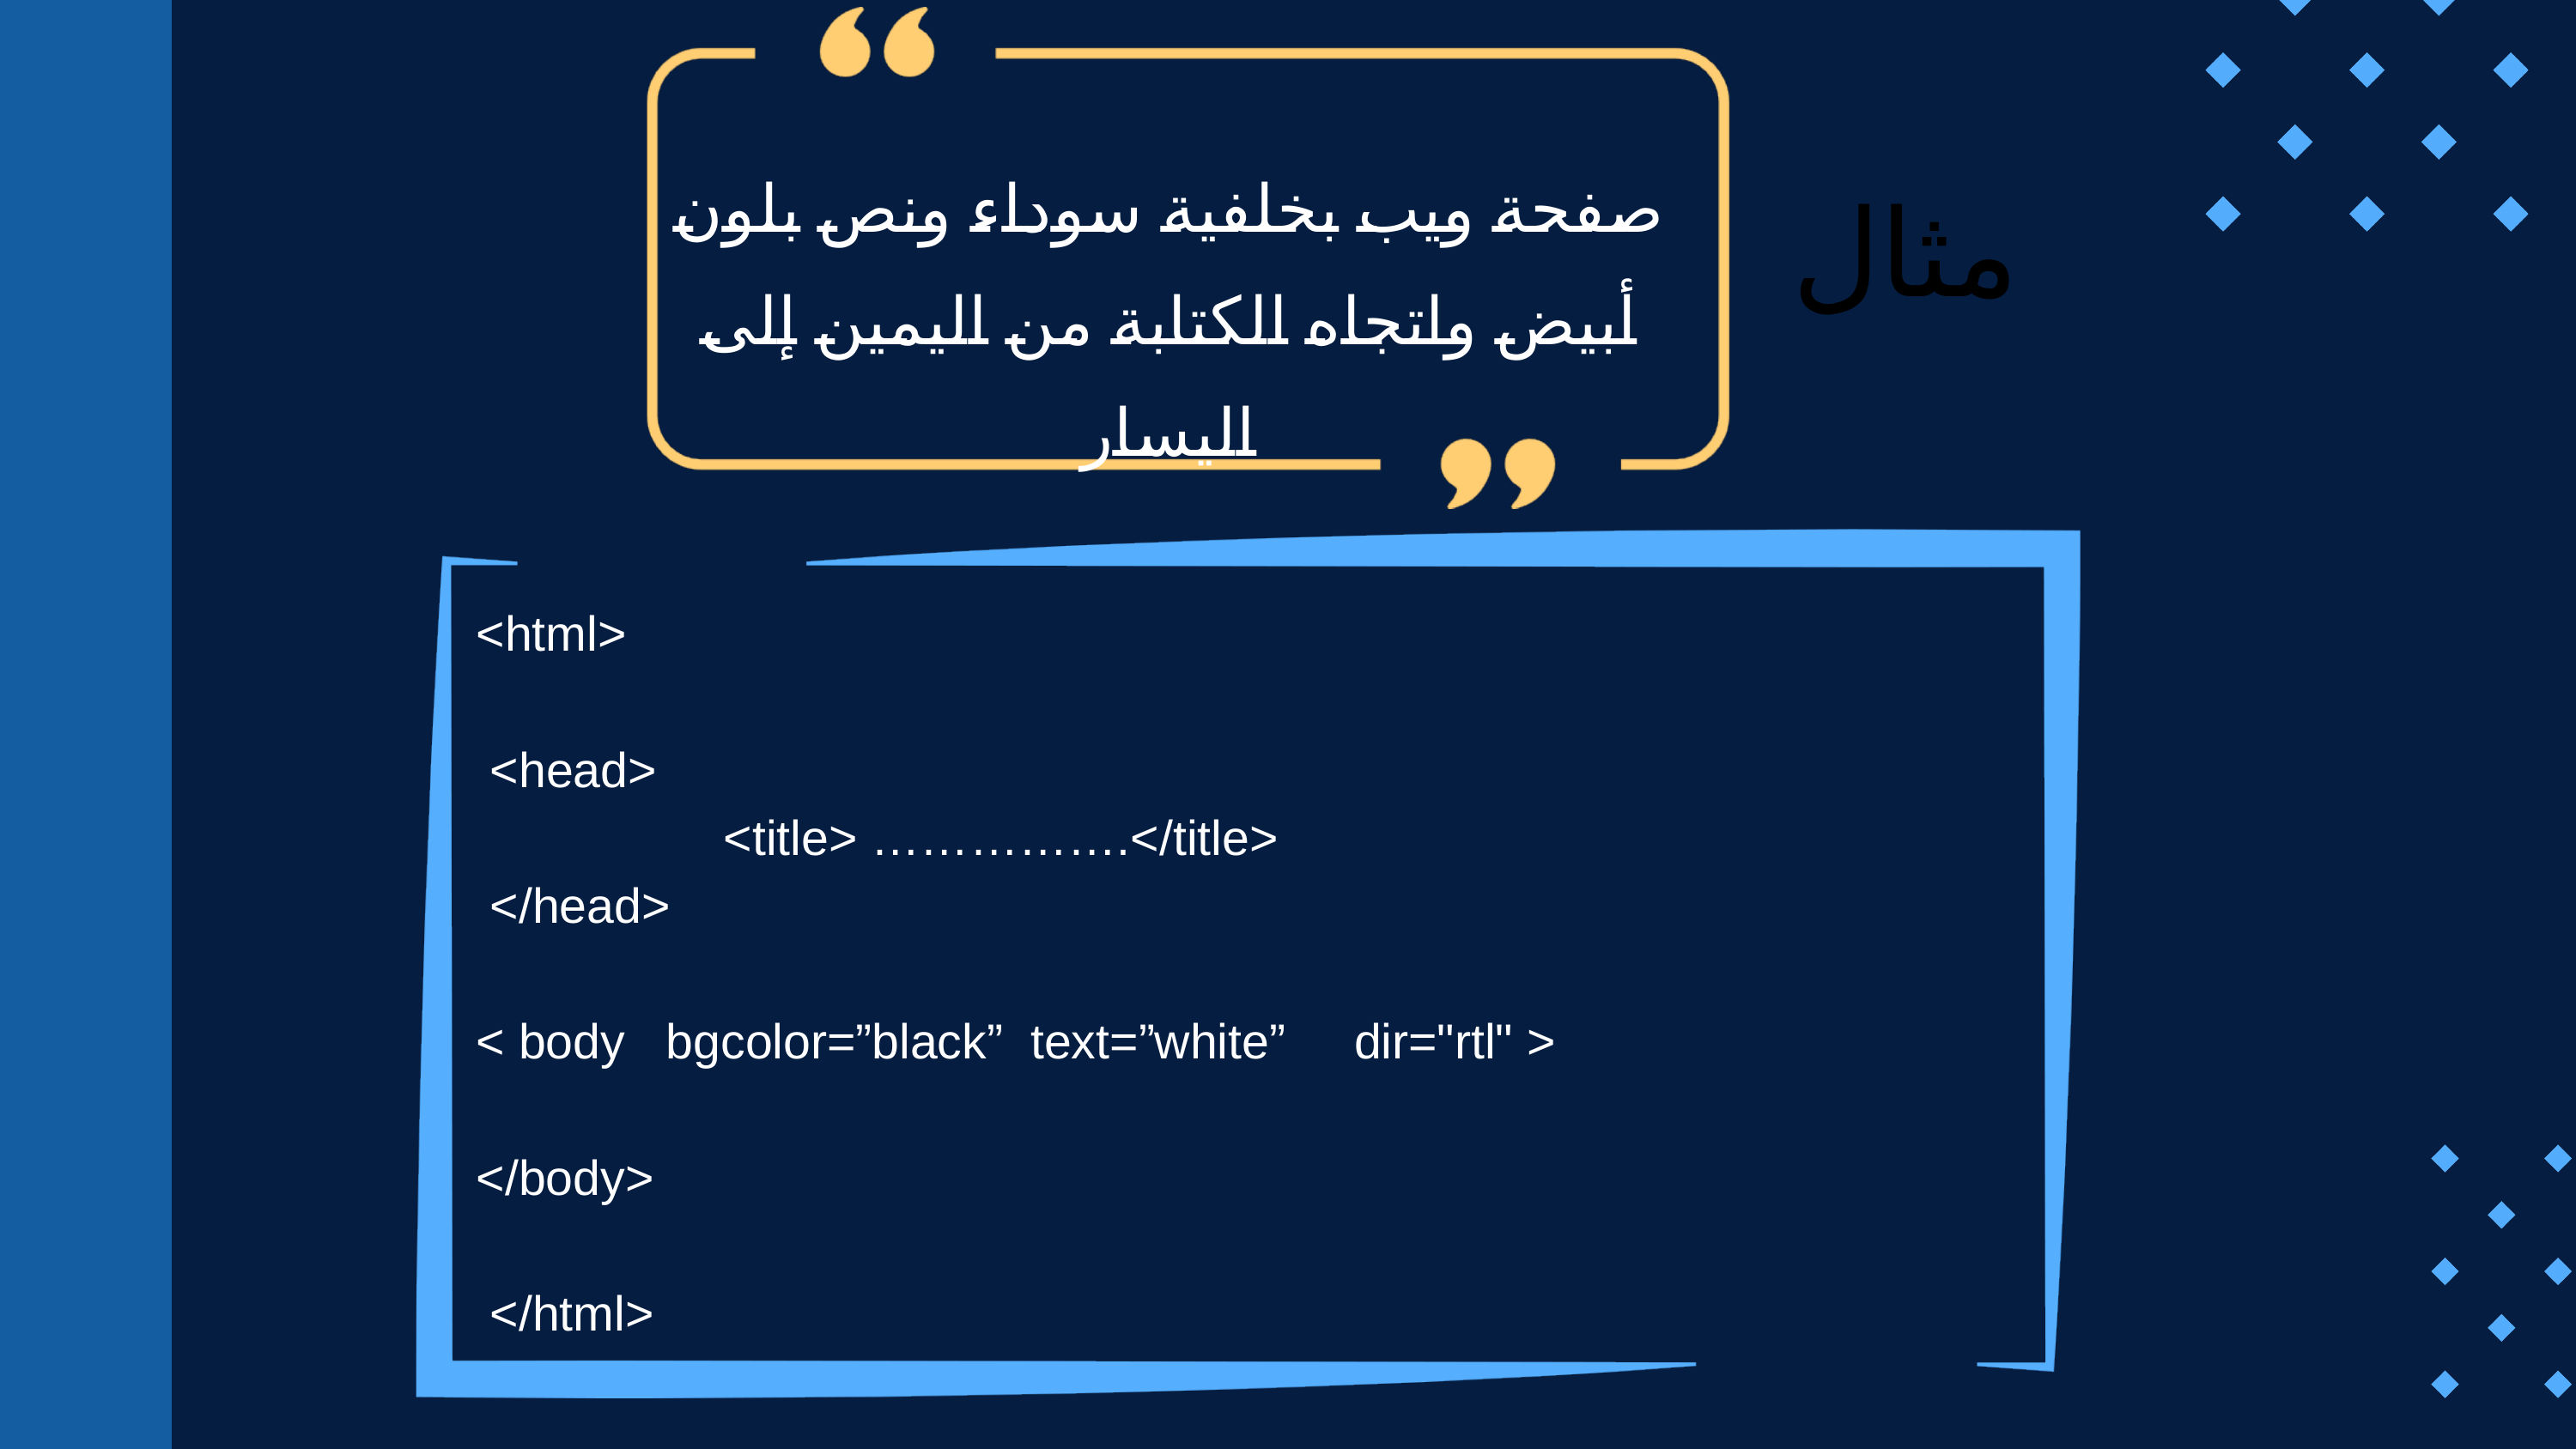

صفحة ويب بخلفية سوداء ونص بلون أبيض واتجاه الكتابة من اليمين إلى اليسار
مثال

<html>

 <head>
                  <title> …………….</title>
 </head>

< body   bgcolor=”black”  text=”white”     dir="rtl" >

</body>

 </html>